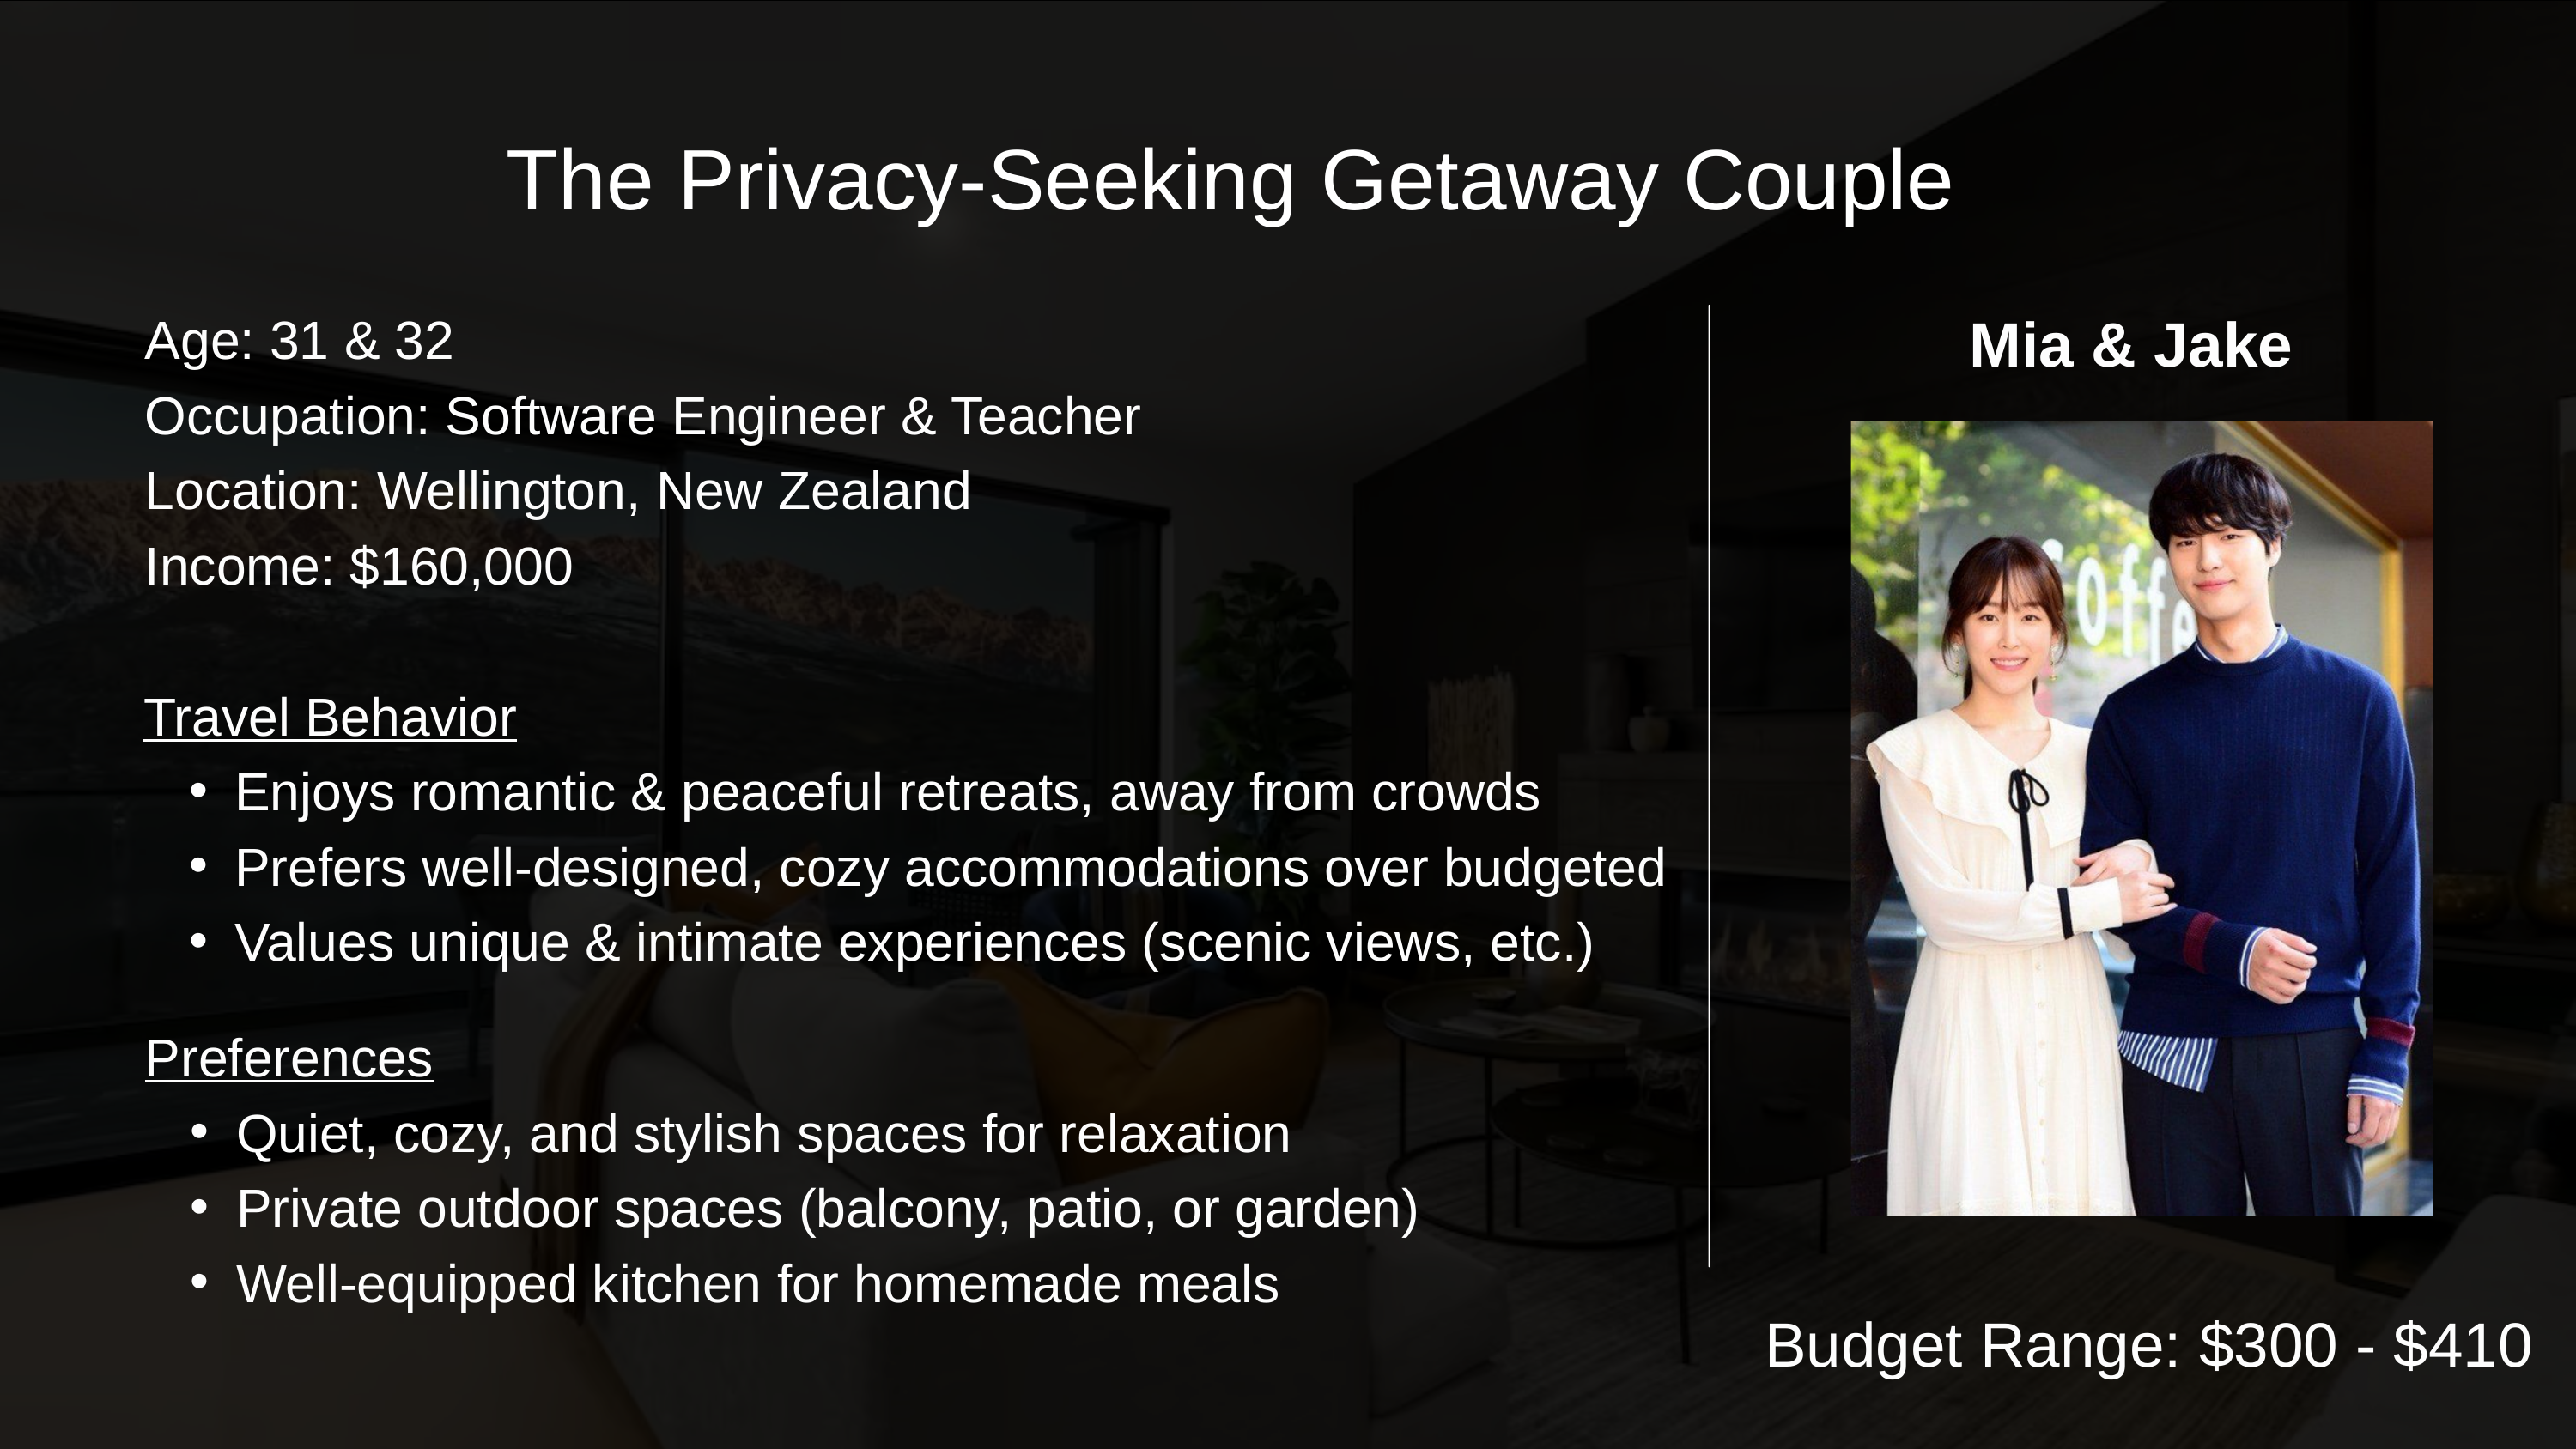

The Privacy-Seeking Getaway Couple
Mia & Jake
Age: 31 & 32
Occupation: Software Engineer & Teacher
Location: Wellington, New Zealand
Income: $160,000

Travel Behavior
Enjoys romantic & peaceful retreats, away from crowds
Prefers well-designed, cozy accommodations over budgeted
Values unique & intimate experiences (scenic views, etc.)
Preferences
Quiet, cozy, and stylish spaces for relaxation
Private outdoor spaces (balcony, patio, or garden)
Well-equipped kitchen for homemade meals
Budget Range: $300 - $410